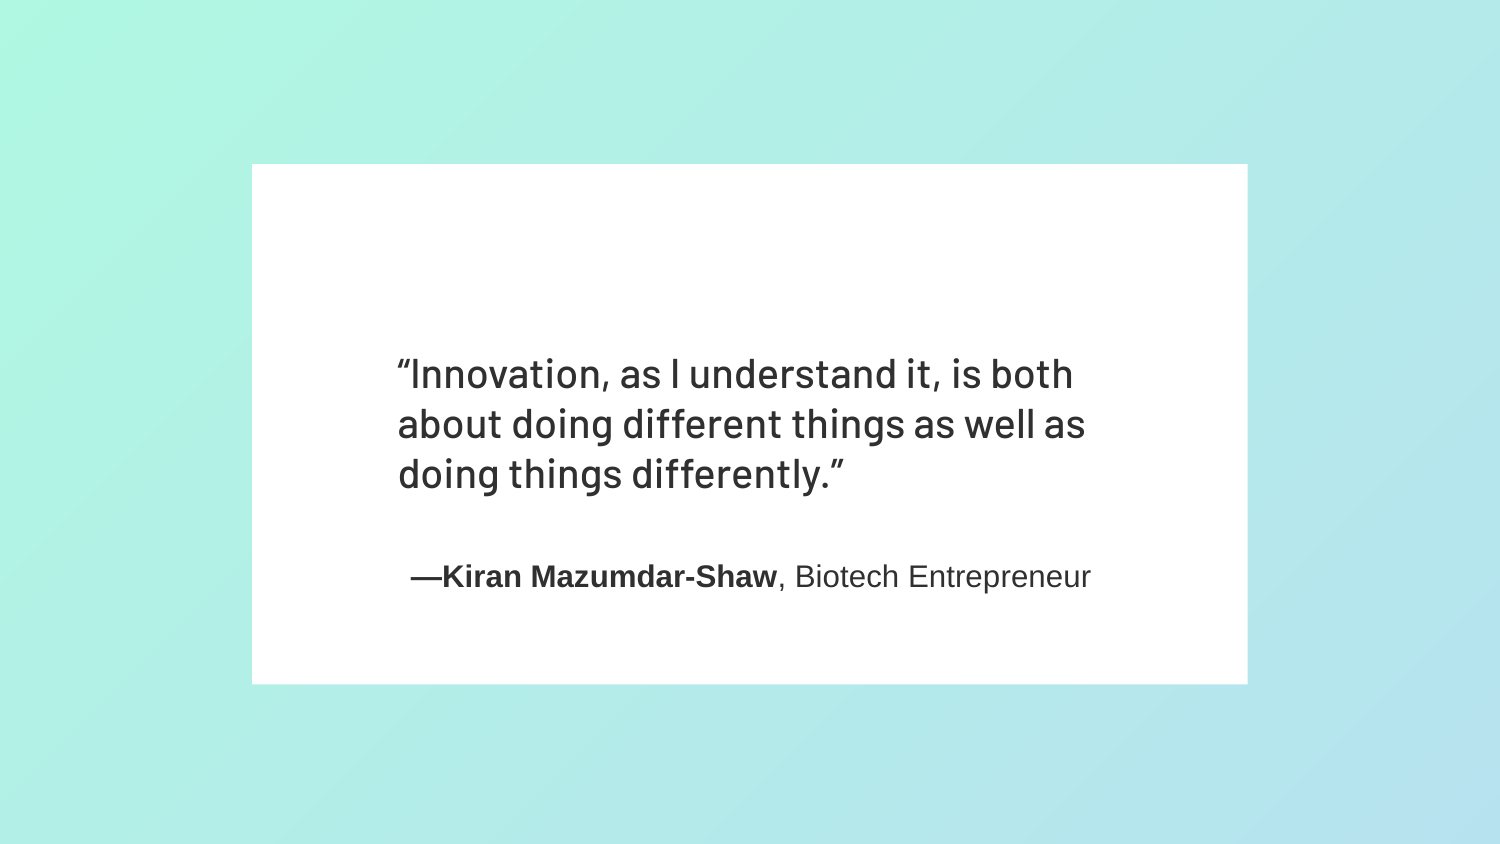

“Innovation, as I understand it, is both about doing different things as well as doing things differently.”
—Kiran Mazumdar-Shaw, Biotech Entrepreneur